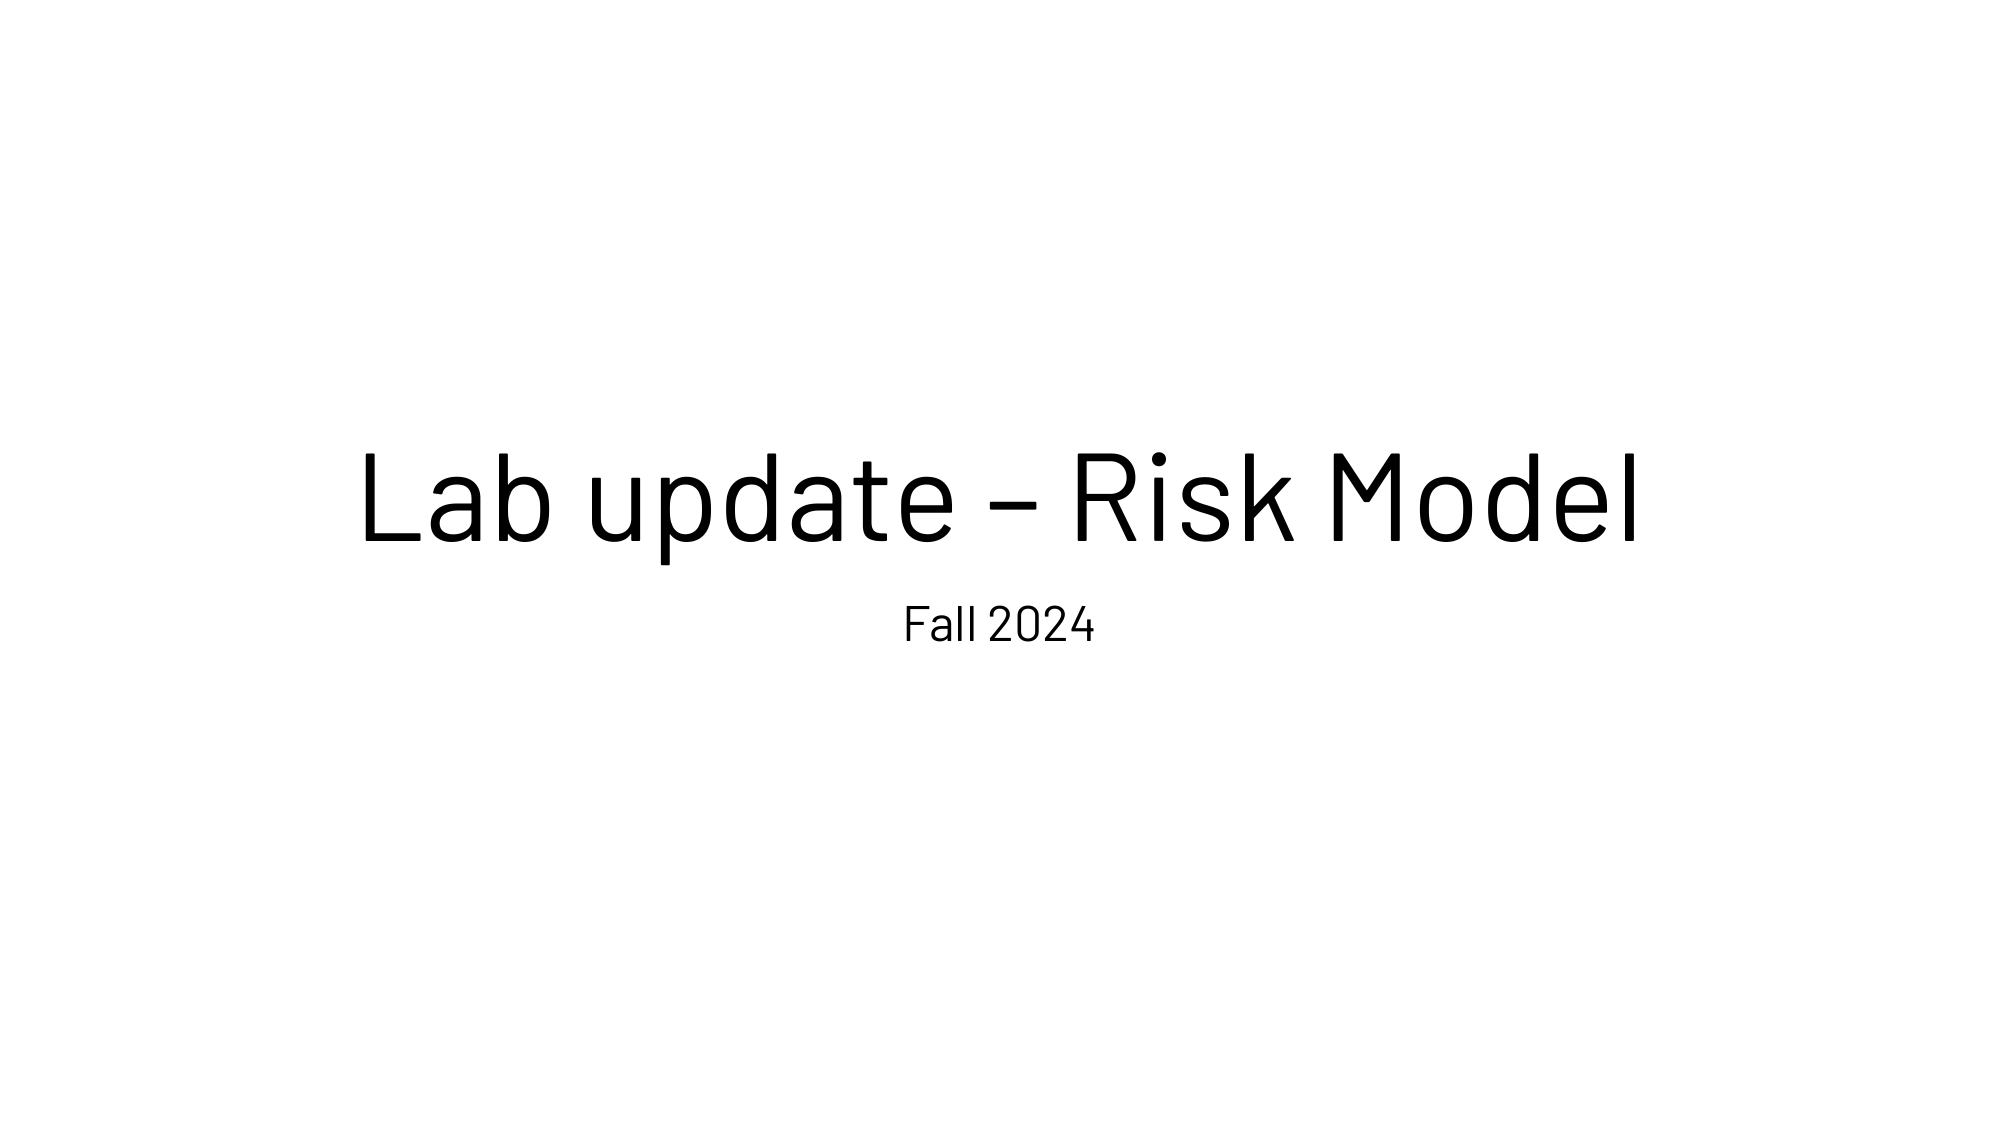

# Lab update – Risk Model
Fall 2024